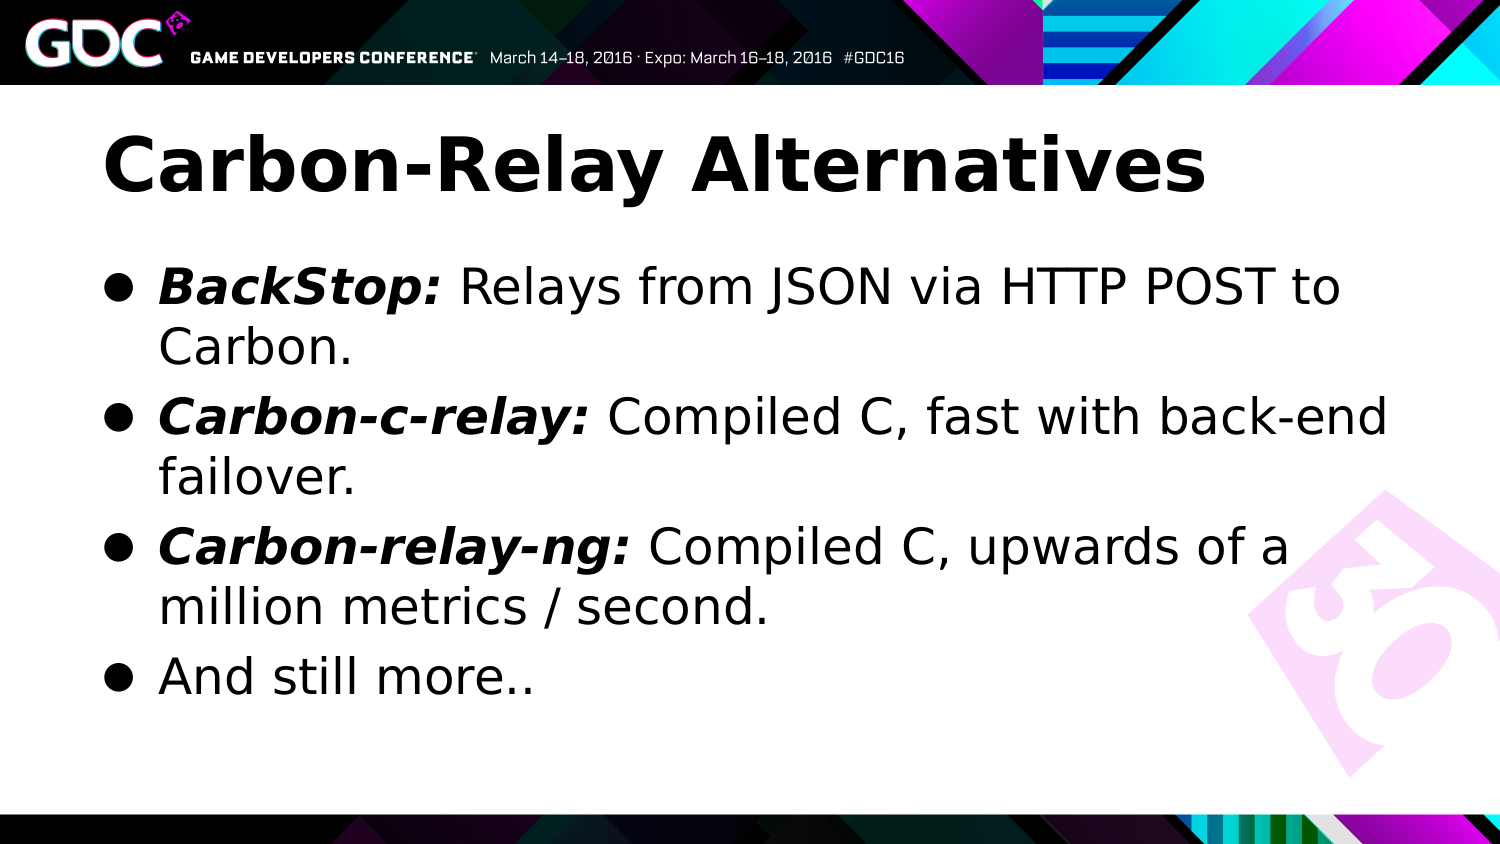

# Carbon-Relay Alternatives
BackStop: Relays from JSON via HTTP POST to Carbon.
Carbon-c-relay: Compiled C, fast with back-end failover.
Carbon-relay-ng: Compiled C, upwards of a million metrics / second.
And still more..